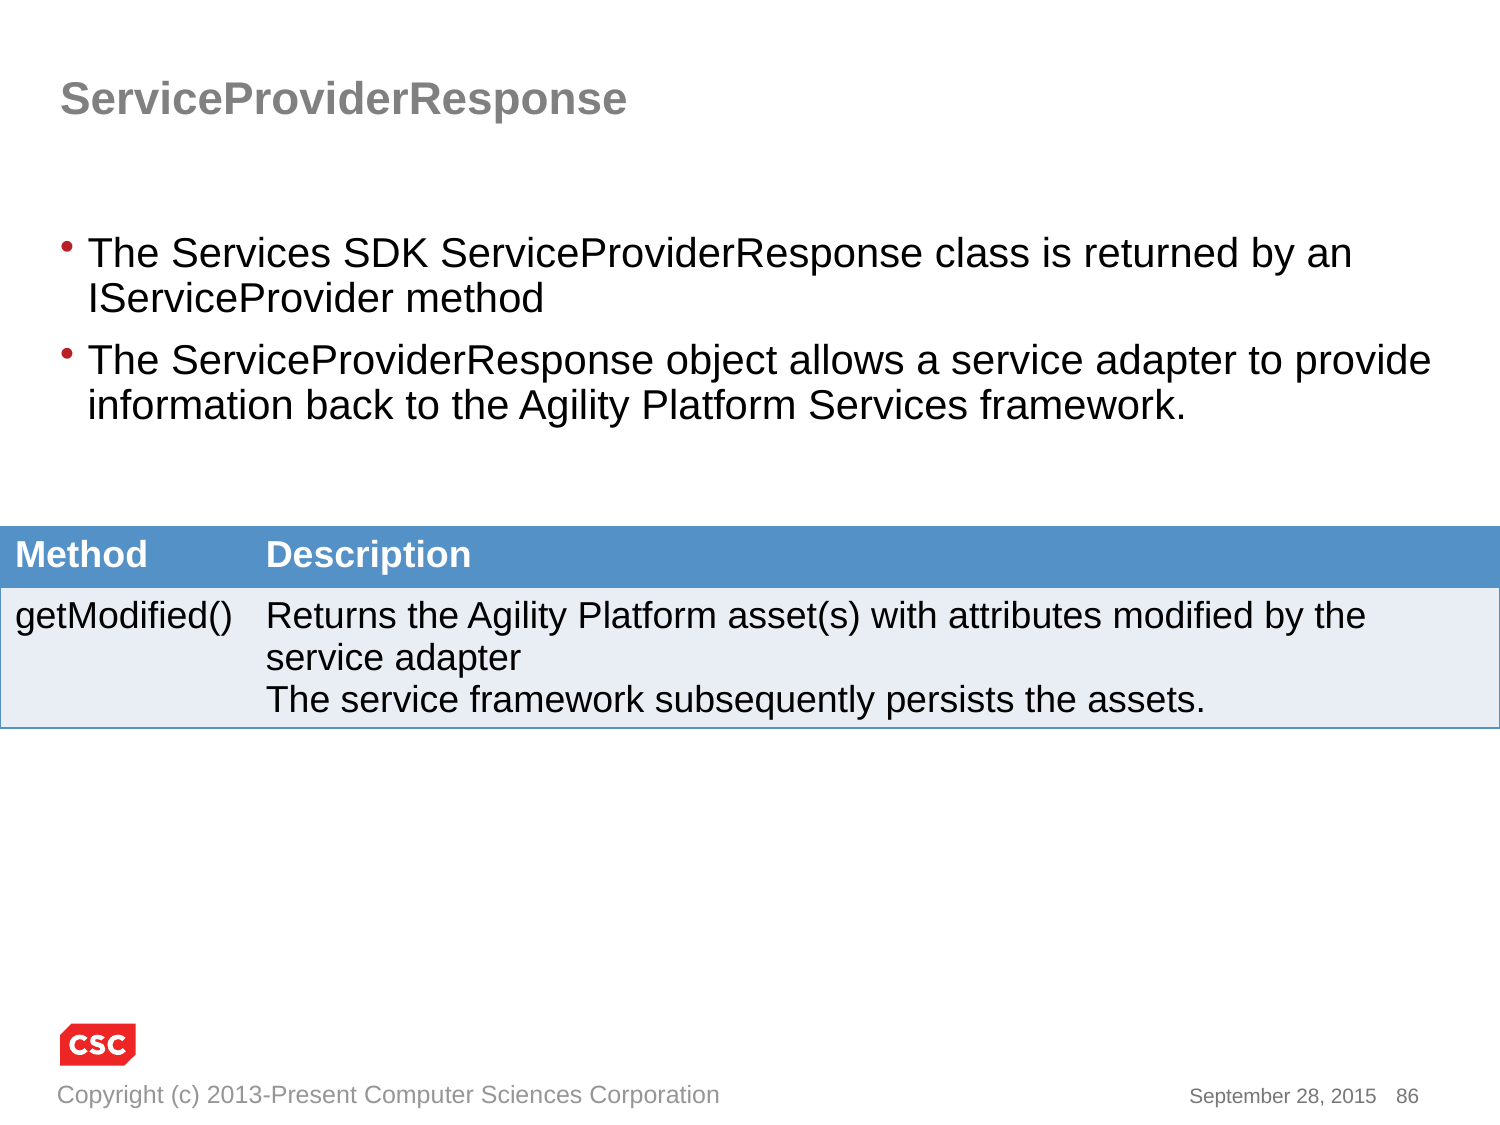

# ServiceProviderResponse
The Services SDK ServiceProviderResponse class is returned by an IServiceProvider method
The ServiceProviderResponse object allows a service adapter to provide information back to the Agility Platform Services framework.

| Method | Description |
| --- | --- |
| getModified() | Returns the Agility Platform asset(s) with attributes modified by the service adapter The service framework subsequently persists the assets. |